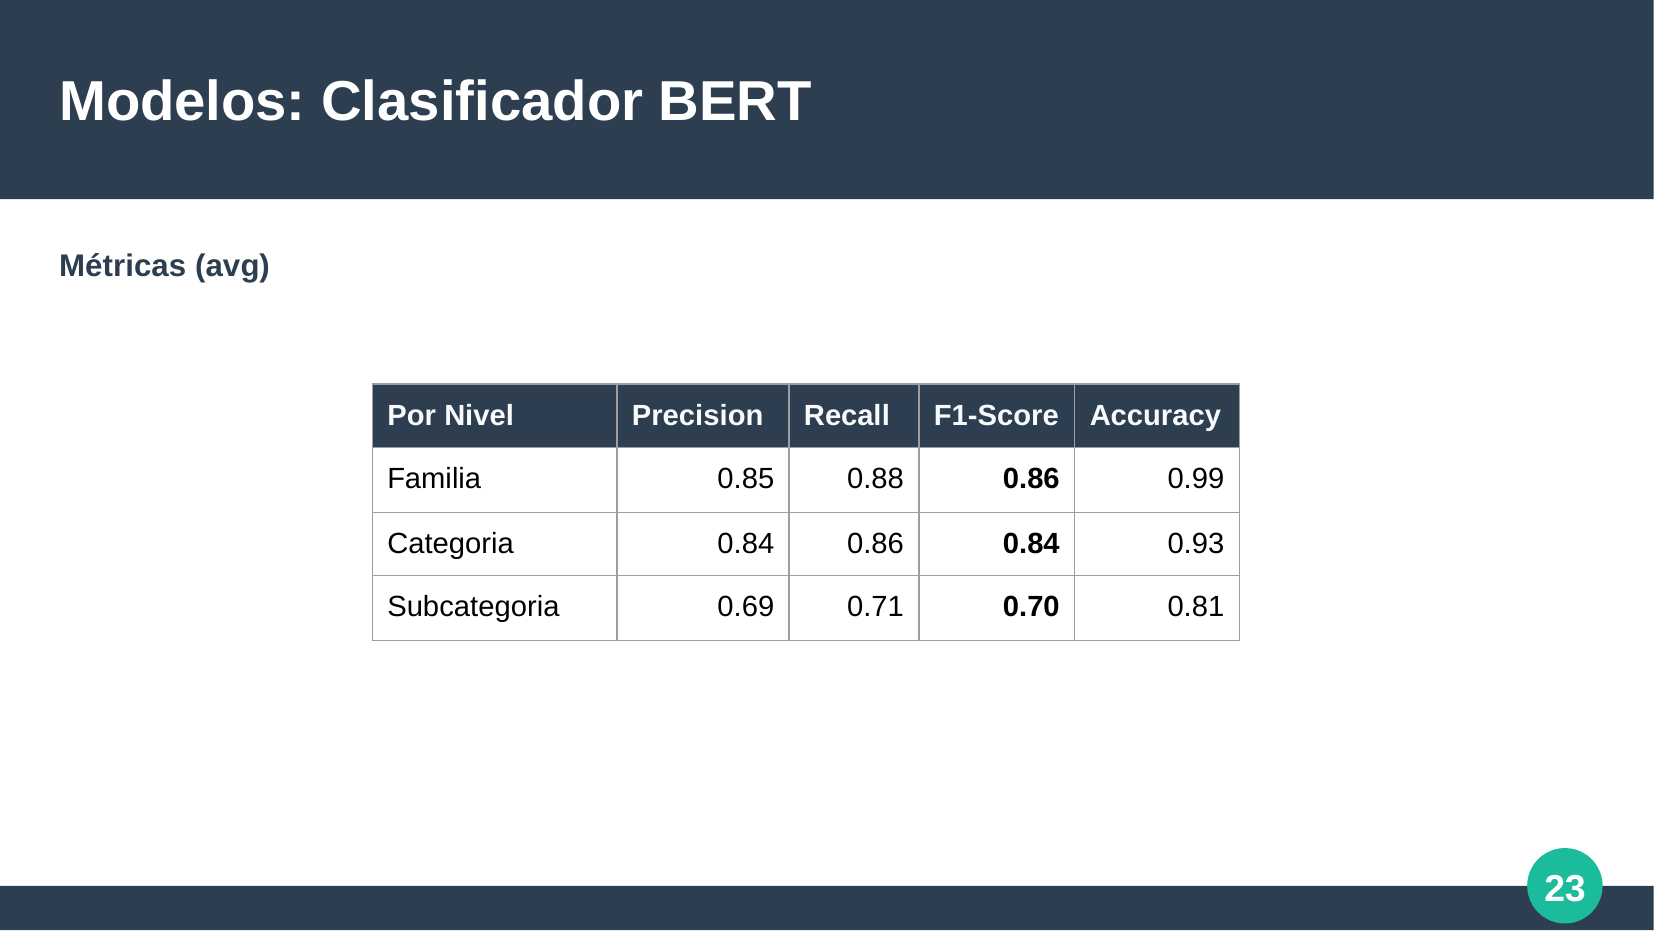

# Modelos: Clasificador BERT
Métricas (avg)

| Por Nivel | Precision | Recall | F1-Score | Accuracy |
| --- | --- | --- | --- | --- |
| Familia | 0.85 | 0.88 | 0.86 | 0.99 |
| Categoria | 0.84 | 0.86 | 0.84 | 0.93 |
| Subcategoria | 0.69 | 0.71 | 0.70 | 0.81 |